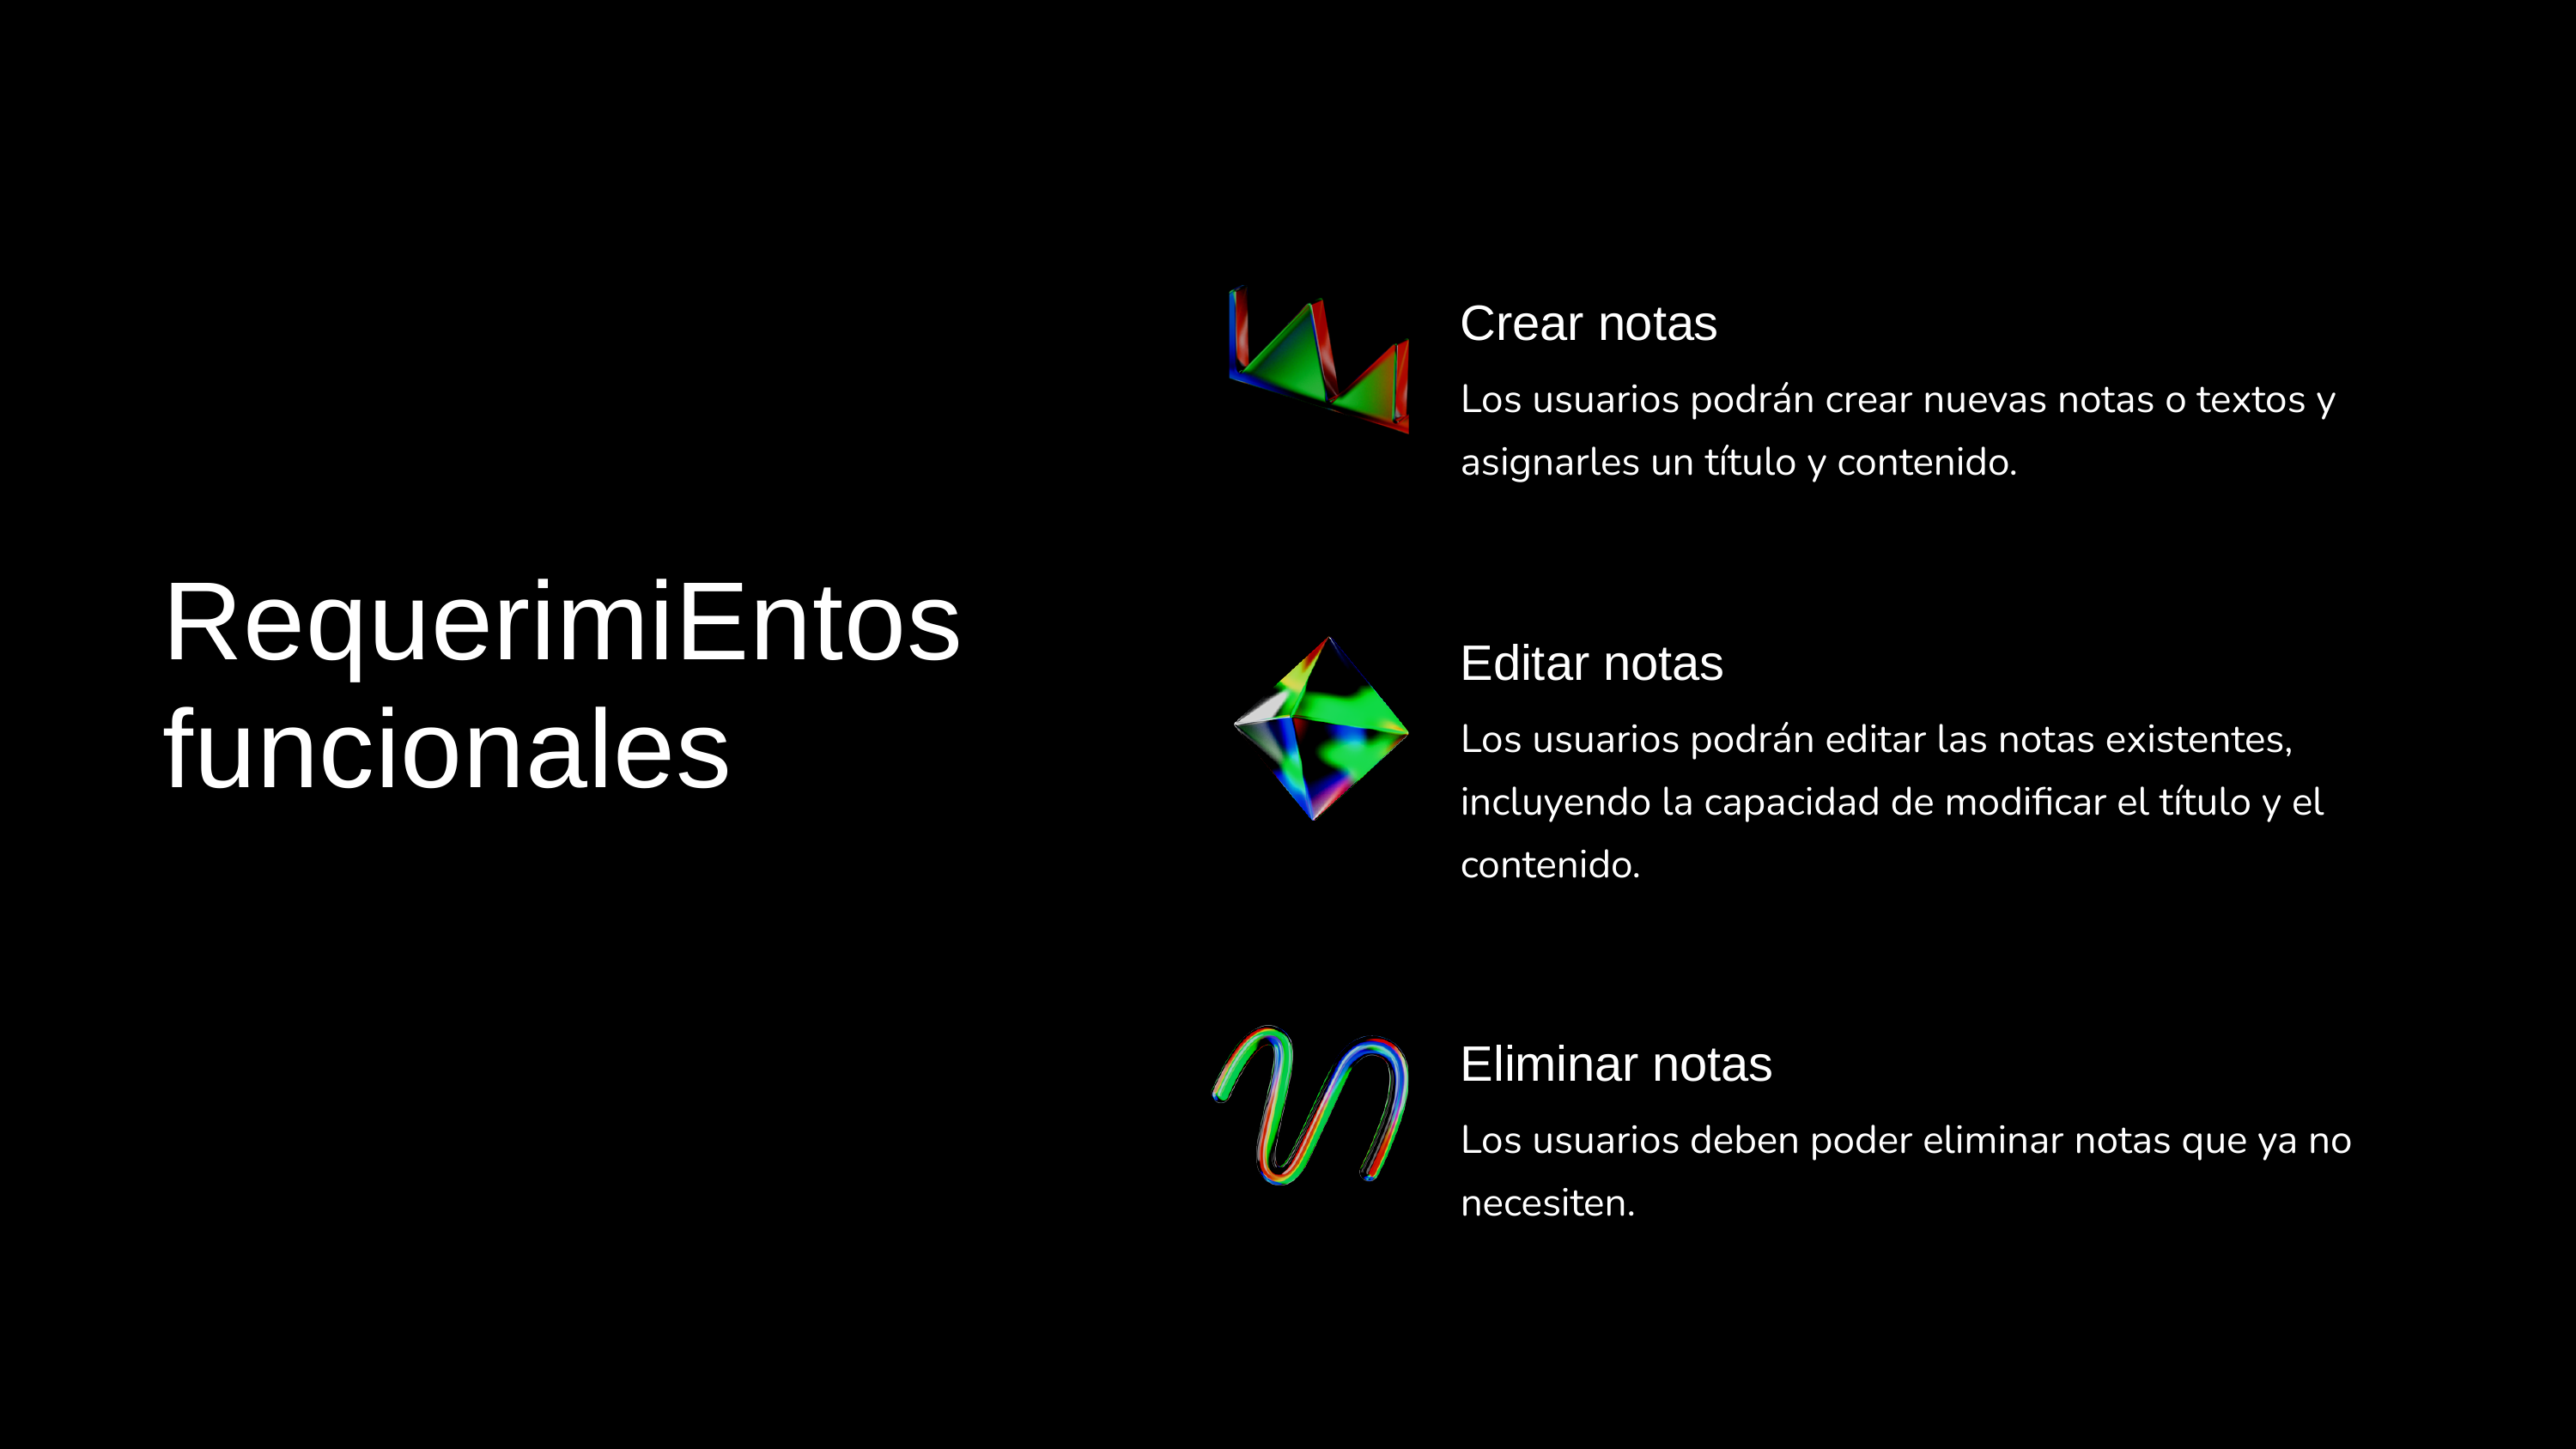

Crear notas
Los usuarios podrán crear nuevas notas o textos y asignarles un título y contenido.
RequerimiEntos funcionales
Editar notas
Los usuarios podrán editar las notas existentes, incluyendo la capacidad de modificar el título y el contenido.

Eliminar notas
Los usuarios deben poder eliminar notas que ya no necesiten.